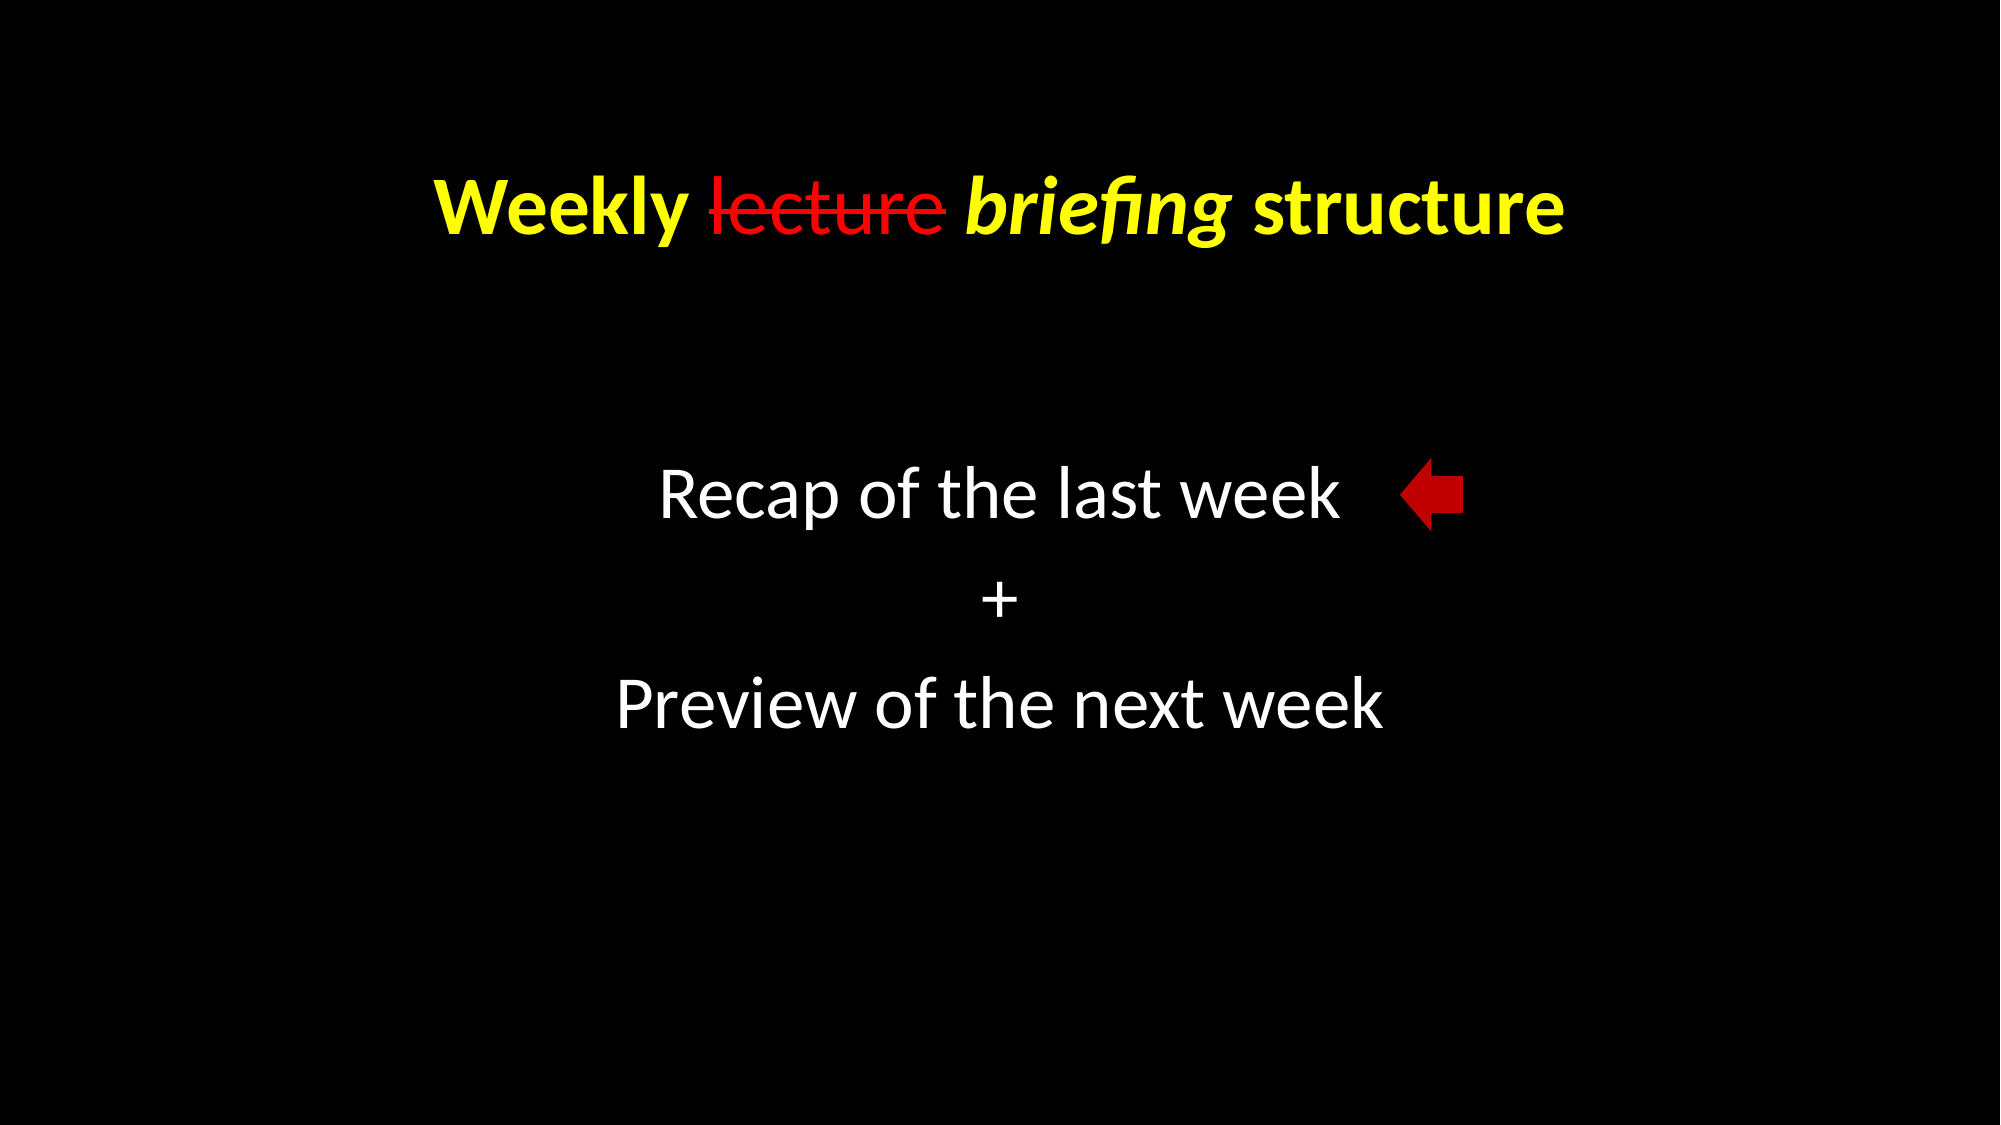

# Weekly lecture briefing structure
Recap of the last week
+
Preview of the next week